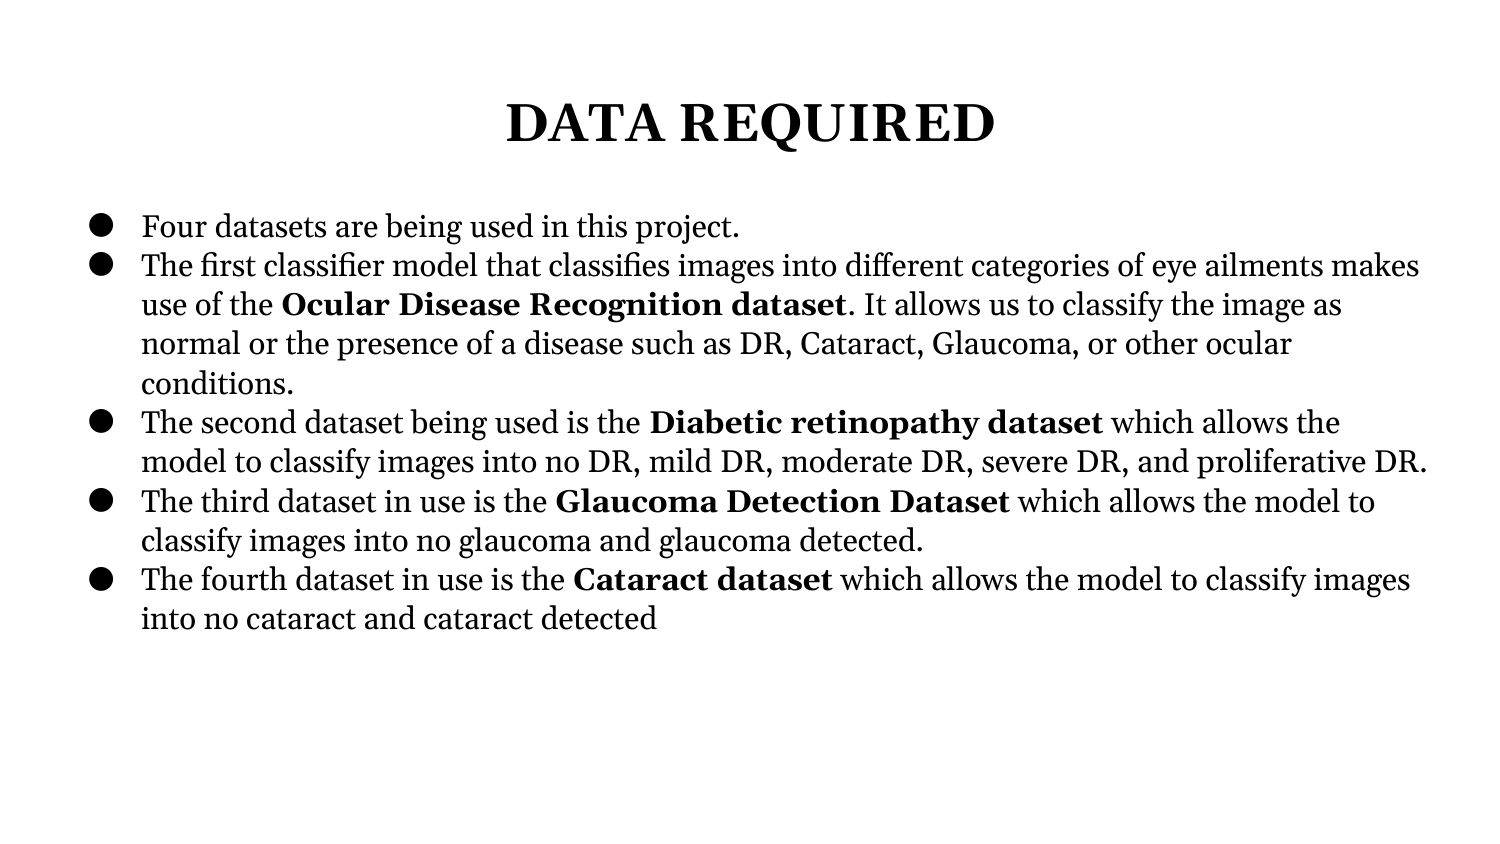

# DATA REQUIRED
Four datasets are being used in this project.
The first classifier model that classifies images into different categories of eye ailments makes use of the Ocular Disease Recognition dataset. It allows us to classify the image as normal or the presence of a disease such as DR, Cataract, Glaucoma, or other ocular conditions.
The second dataset being used is the Diabetic retinopathy dataset which allows the model to classify images into no DR, mild DR, moderate DR, severe DR, and proliferative DR.
The third dataset in use is the Glaucoma Detection Dataset which allows the model to classify images into no glaucoma and glaucoma detected.
The fourth dataset in use is the Cataract dataset which allows the model to classify images into no cataract and cataract detected